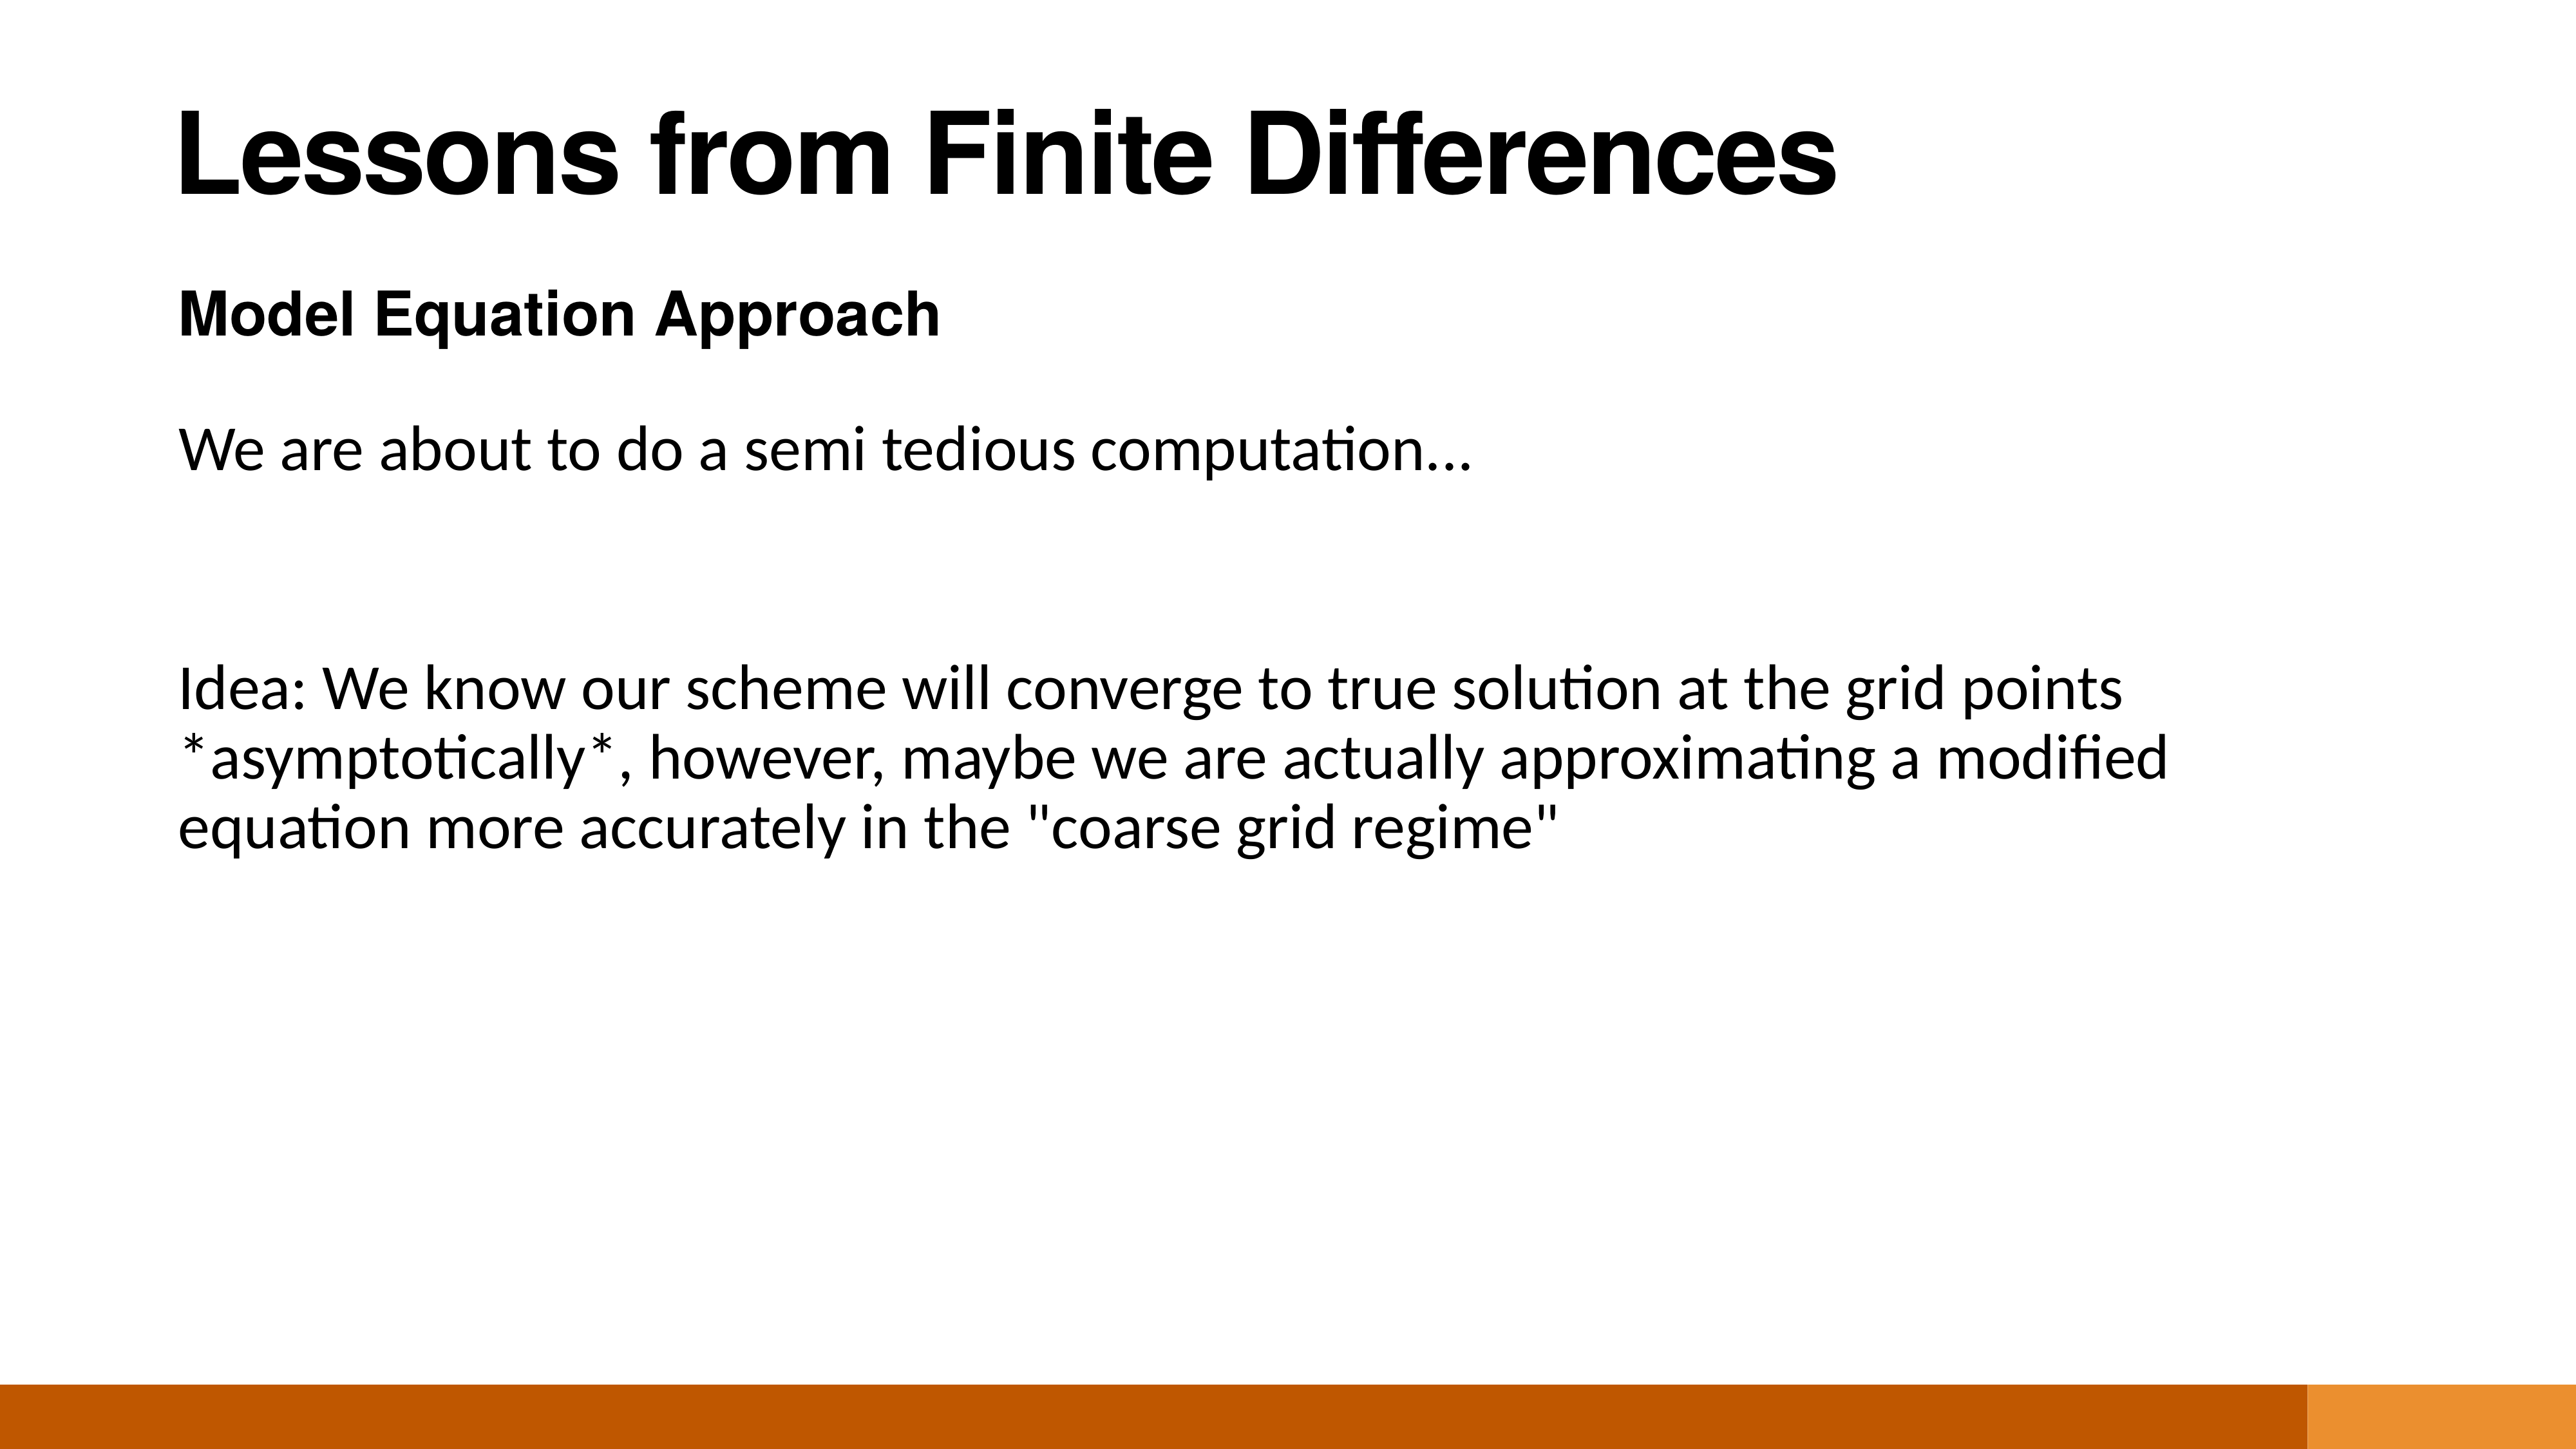

Lessons from Finite Differences

Model Equation Approach
We are about to do a semi tedious computation...
Idea: We know our scheme will converge to true solution at the grid points *asymptotically*, however, maybe we are actually approximating a modified equation more accurately in the "coarse grid regime"

24